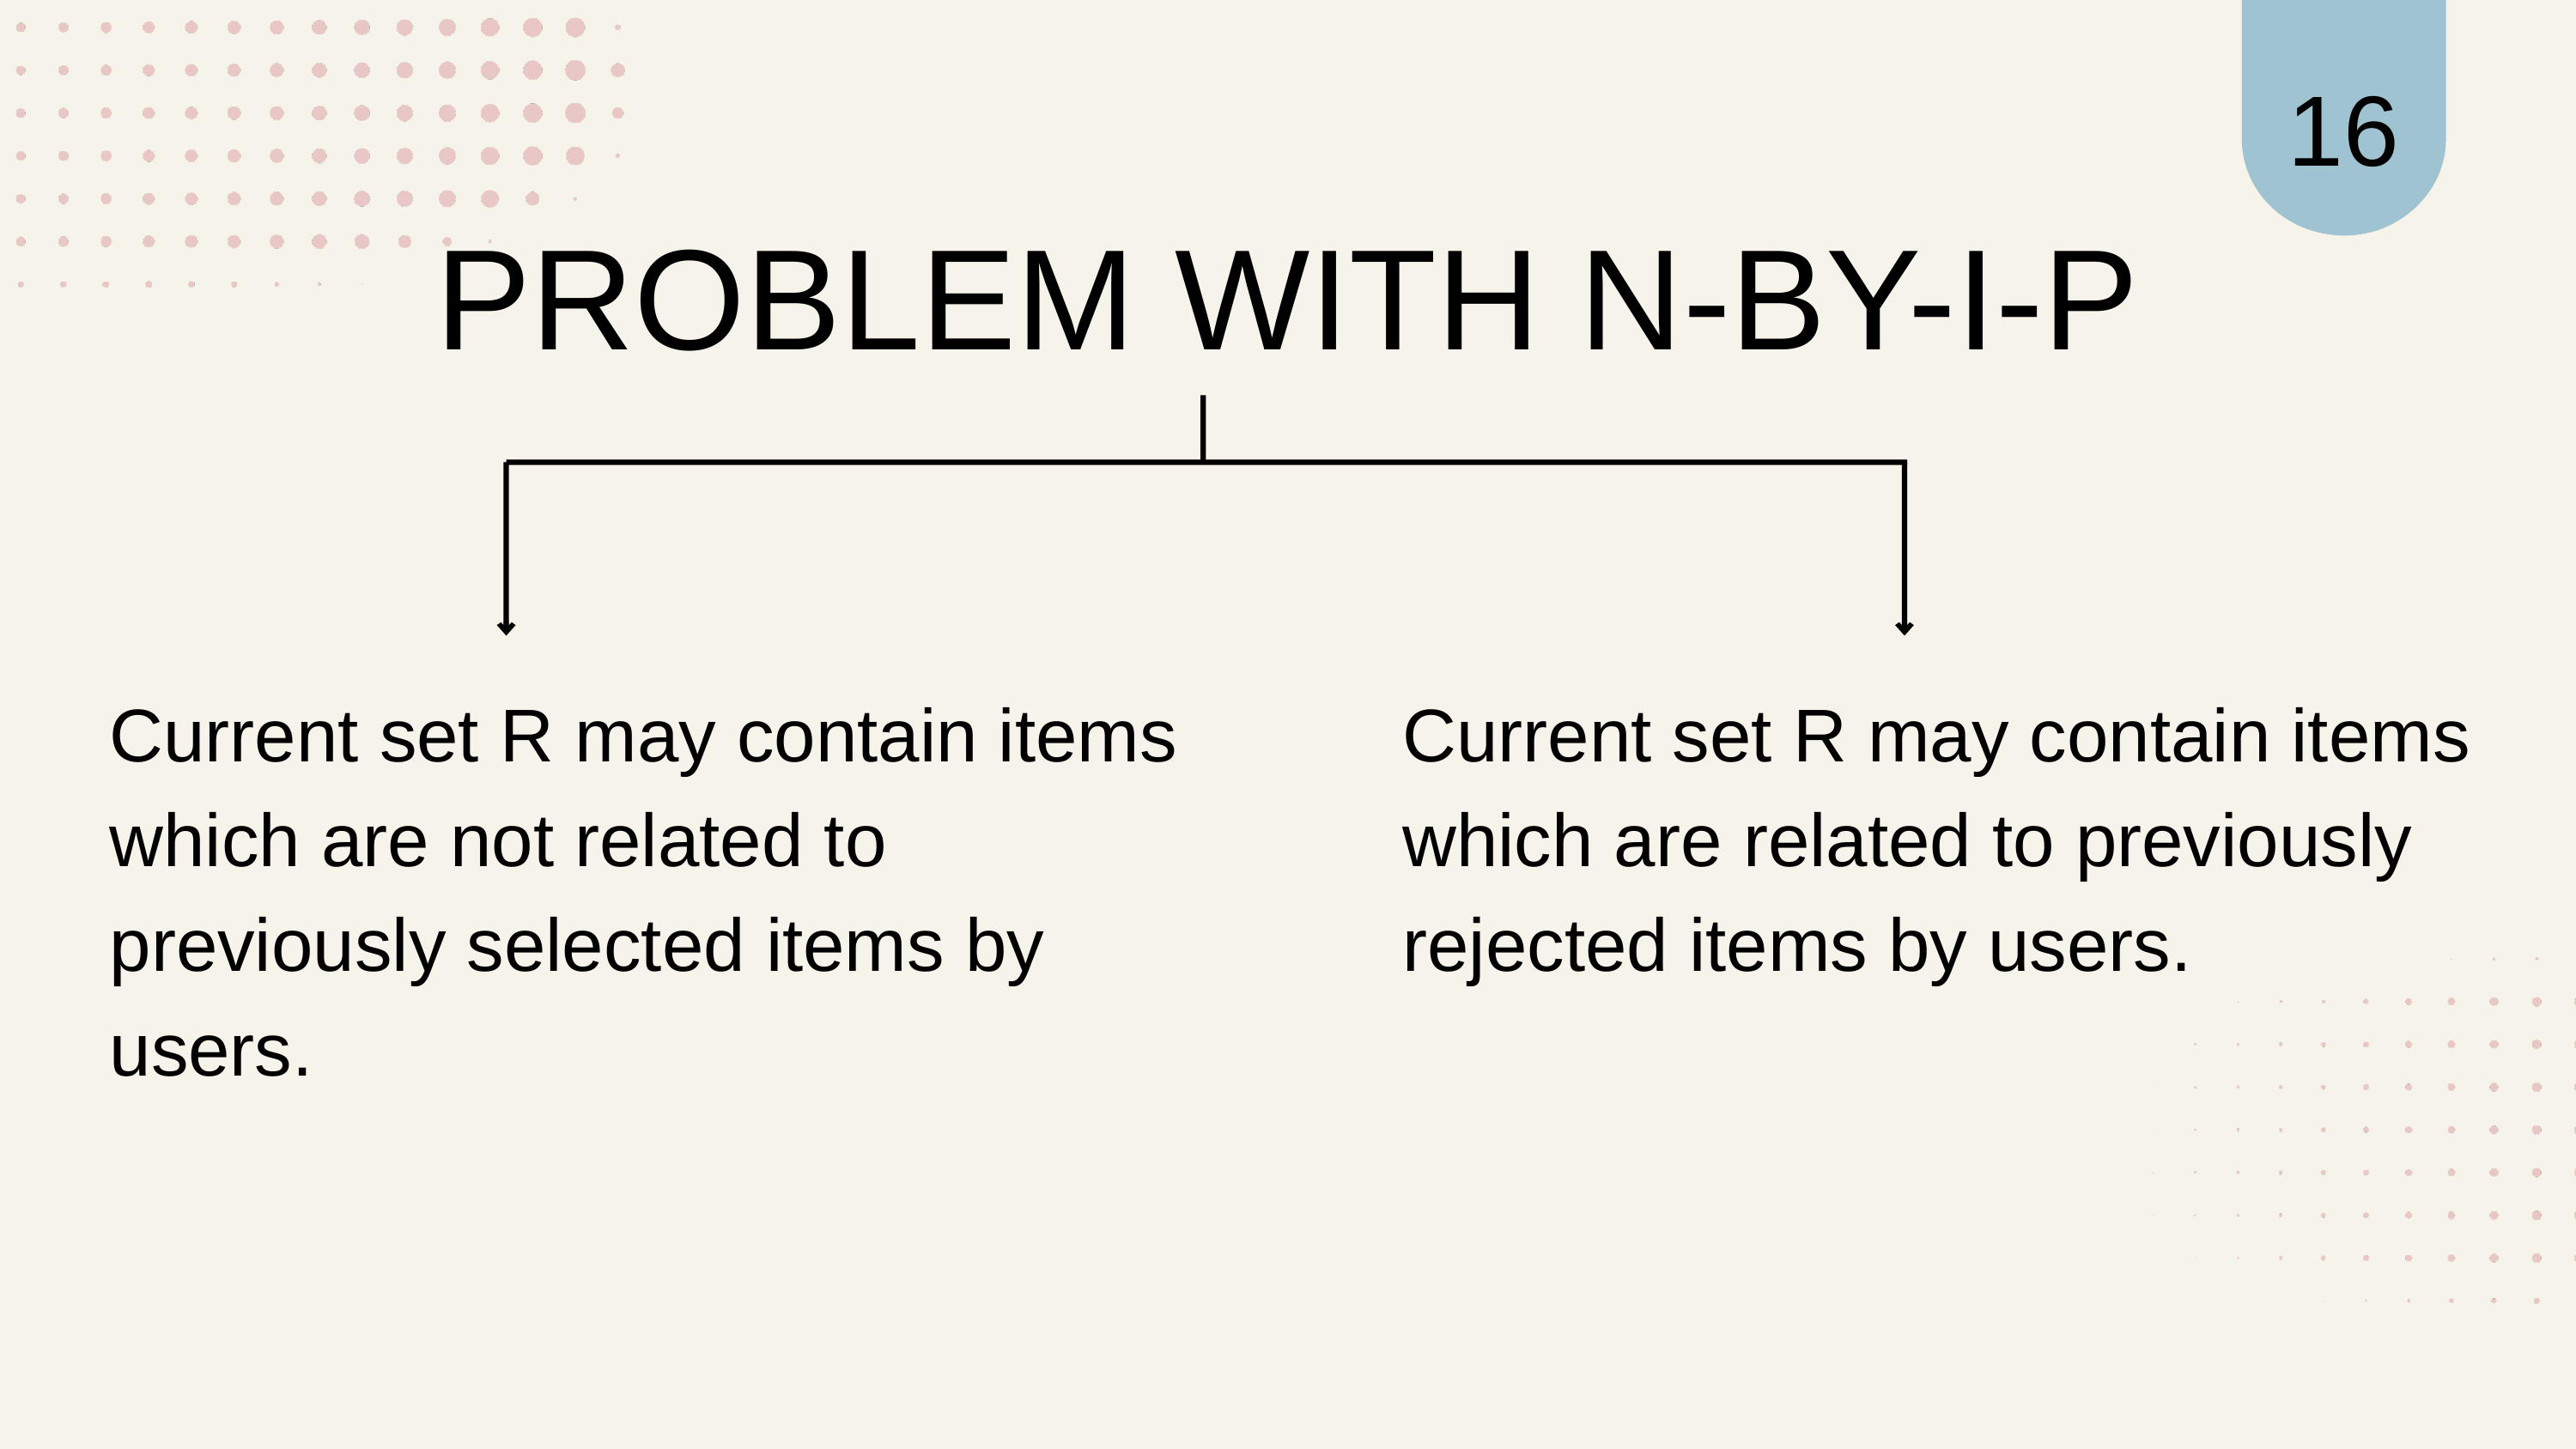

16

PROBLEM WITH N-BY-I-P

Current set R may contain items which are not related to previously selected items by users.
Current set R may contain items which are related to previously rejected items by users.